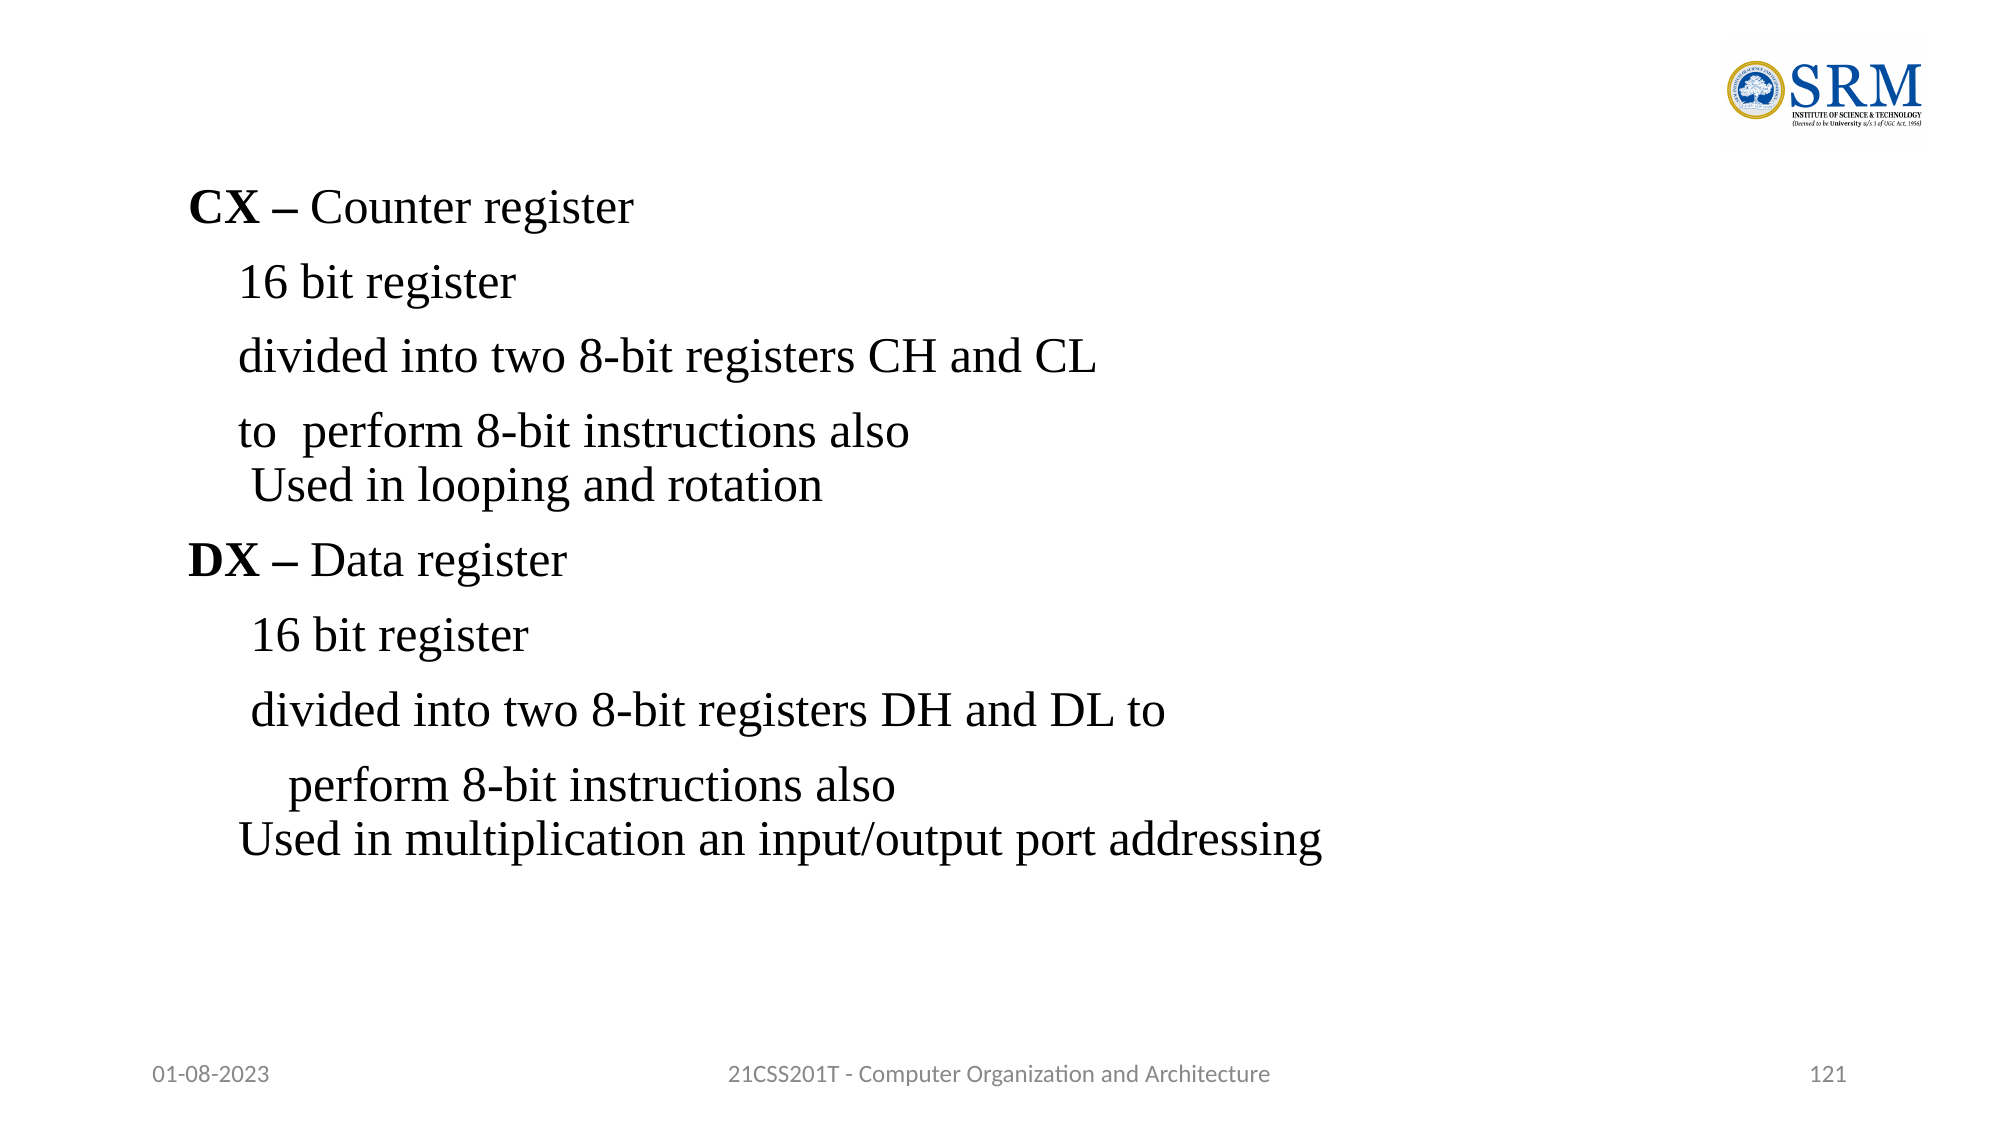

CX – Counter register
    16 bit register
    divided into two 8-bit registers CH and CL
    to  perform 8-bit instructions also
     Used in looping and rotation
DX – Data register
     16 bit register
     divided into two 8-bit registers DH and DL to
        perform 8-bit instructions also
    Used in multiplication an input/output port addressing

01-08-2023
21CSS201T - Computer Organization and Architecture
121